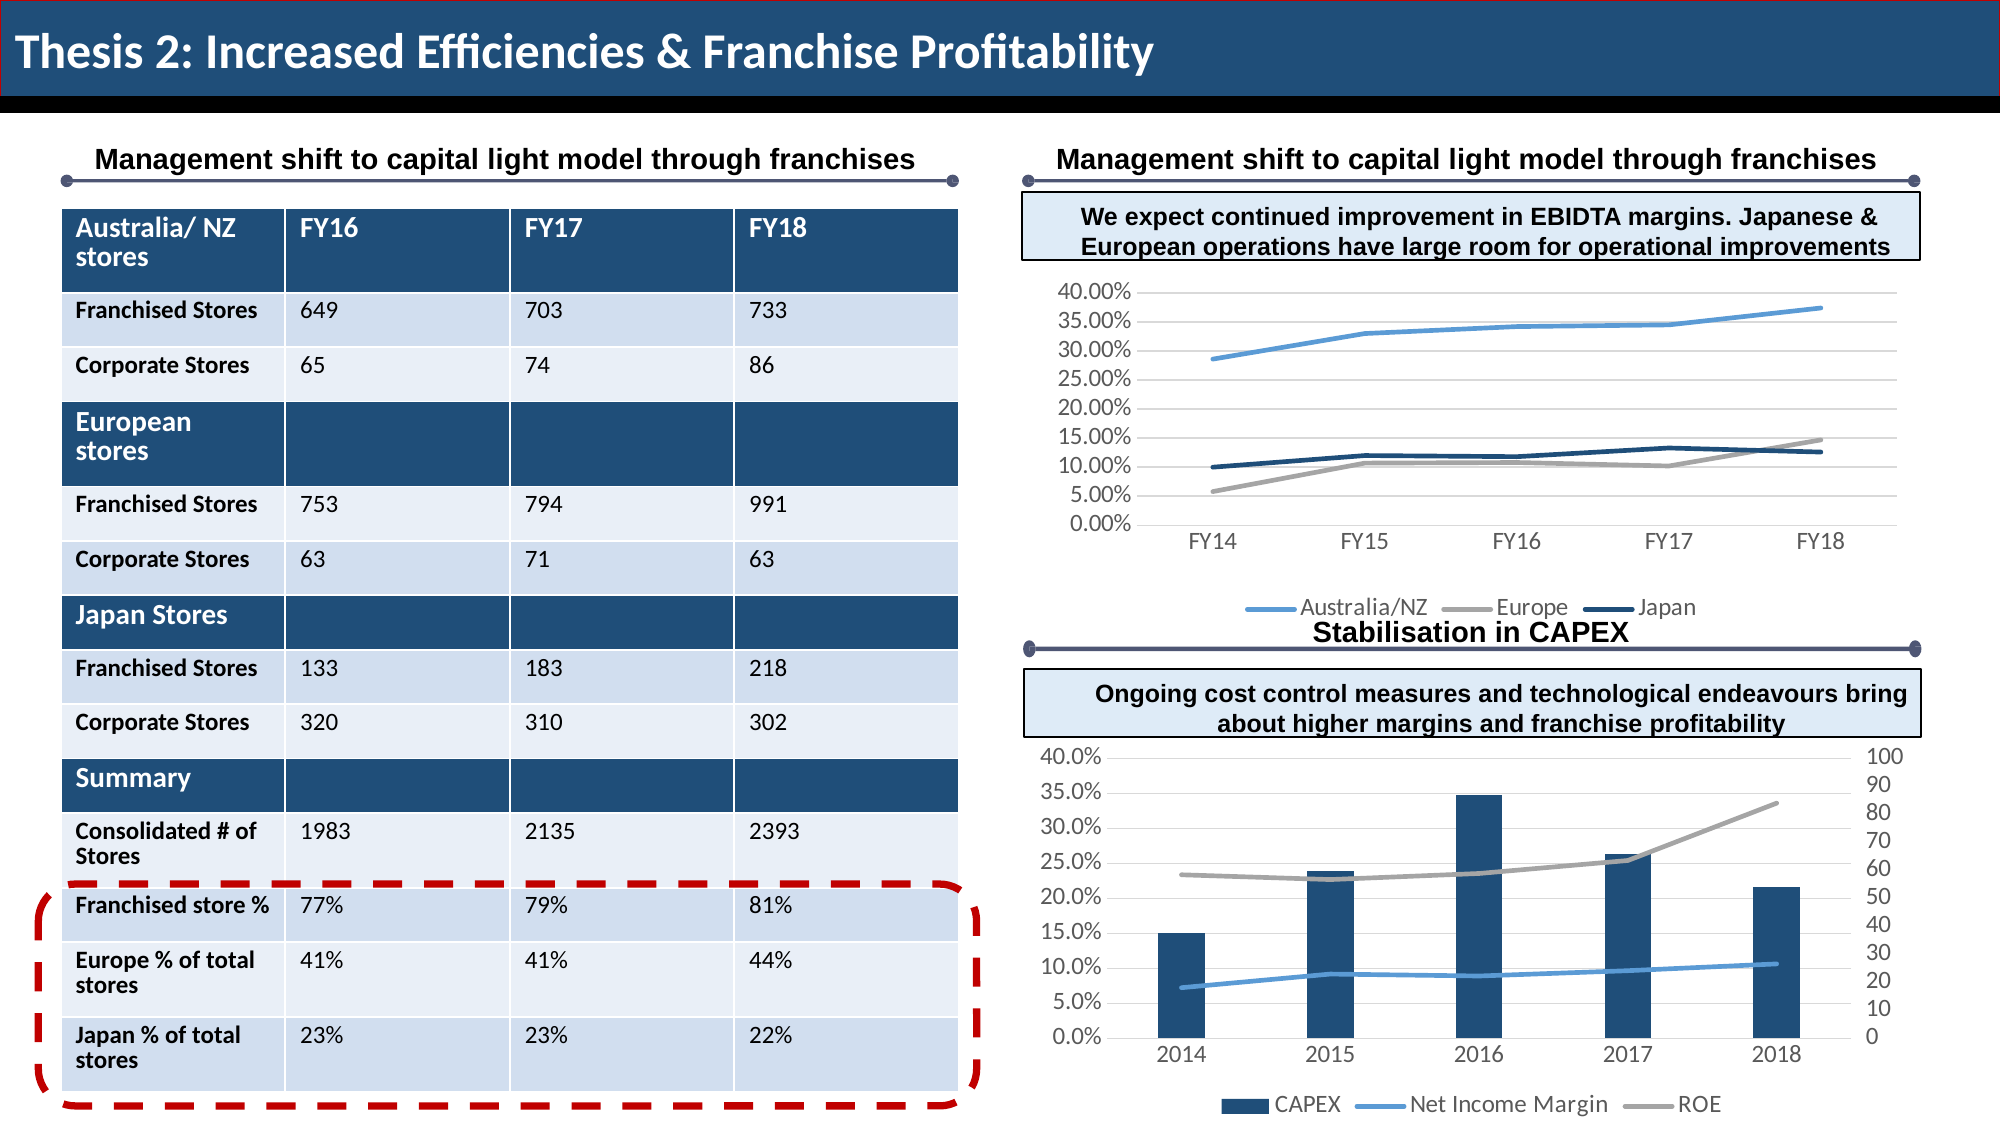

Thesis 2: Increased Efficiencies & Franchise Profitability

Management shift to capital light model through franchises
Management shift to capital light model through franchises

We expect continued improvement in EBIDTA margins. Japanese & European operations have large room for operational improvements
| Australia/ NZ stores | FY16 | FY17 | FY18 |
| --- | --- | --- | --- |
| Franchised Stores | 649 | 703 | 733 |
| Corporate Stores | 65 | 74 | 86 |
| European stores |  |  |  |
| Franchised Stores | 753 | 794 | 991 |
| Corporate Stores | 63 | 71 | 63 |
| Japan Stores |  |  |  |
| Franchised Stores | 133 | 183 | 218 |
| Corporate Stores | 320 | 310 | 302 |
| Summary |  |  |  |
| Consolidated # of Stores | 1983 | 2135 | 2393 |
| Franchised store % | 77% | 79% | 81% |
| Europe % of total stores | 41% | 41% | 44% |
| Japan % of total stores | 23% | 23% | 22% |

### Chart

| Category | Australia/NZ | Europe | Japan |
|---|---|---|---|
| FY14 | 0.286 | 0.058 | 0.1 |
| FY15 | 0.33 | 0.107 | 0.12 |
| FY16 | 0.342 | 0.108 | 0.118 |
| FY17 | 0.345 | 0.102 | 0.133 |
| FY18 | 0.374 | 0.147 | 0.126 |
Stabilisation in CAPEX

Ongoing cost control measures and technological endeavours bring about higher margins and franchise profitability

### Chart

| Category | CAPEX | Net Income Margin | ROE |
|---|---|---|---|
| 2014 | 37.6 | 0.0723 | 0.2337 |
| 2015 | 59.7 | 0.0918 | 0.2269 |
| 2016 | 86.8 | 0.089 | 0.2356 |
| 2017 | 66.0 | 0.0966 | 0.2541 |
| 2018 | 54.1 | 0.1063 | 0.3361 |